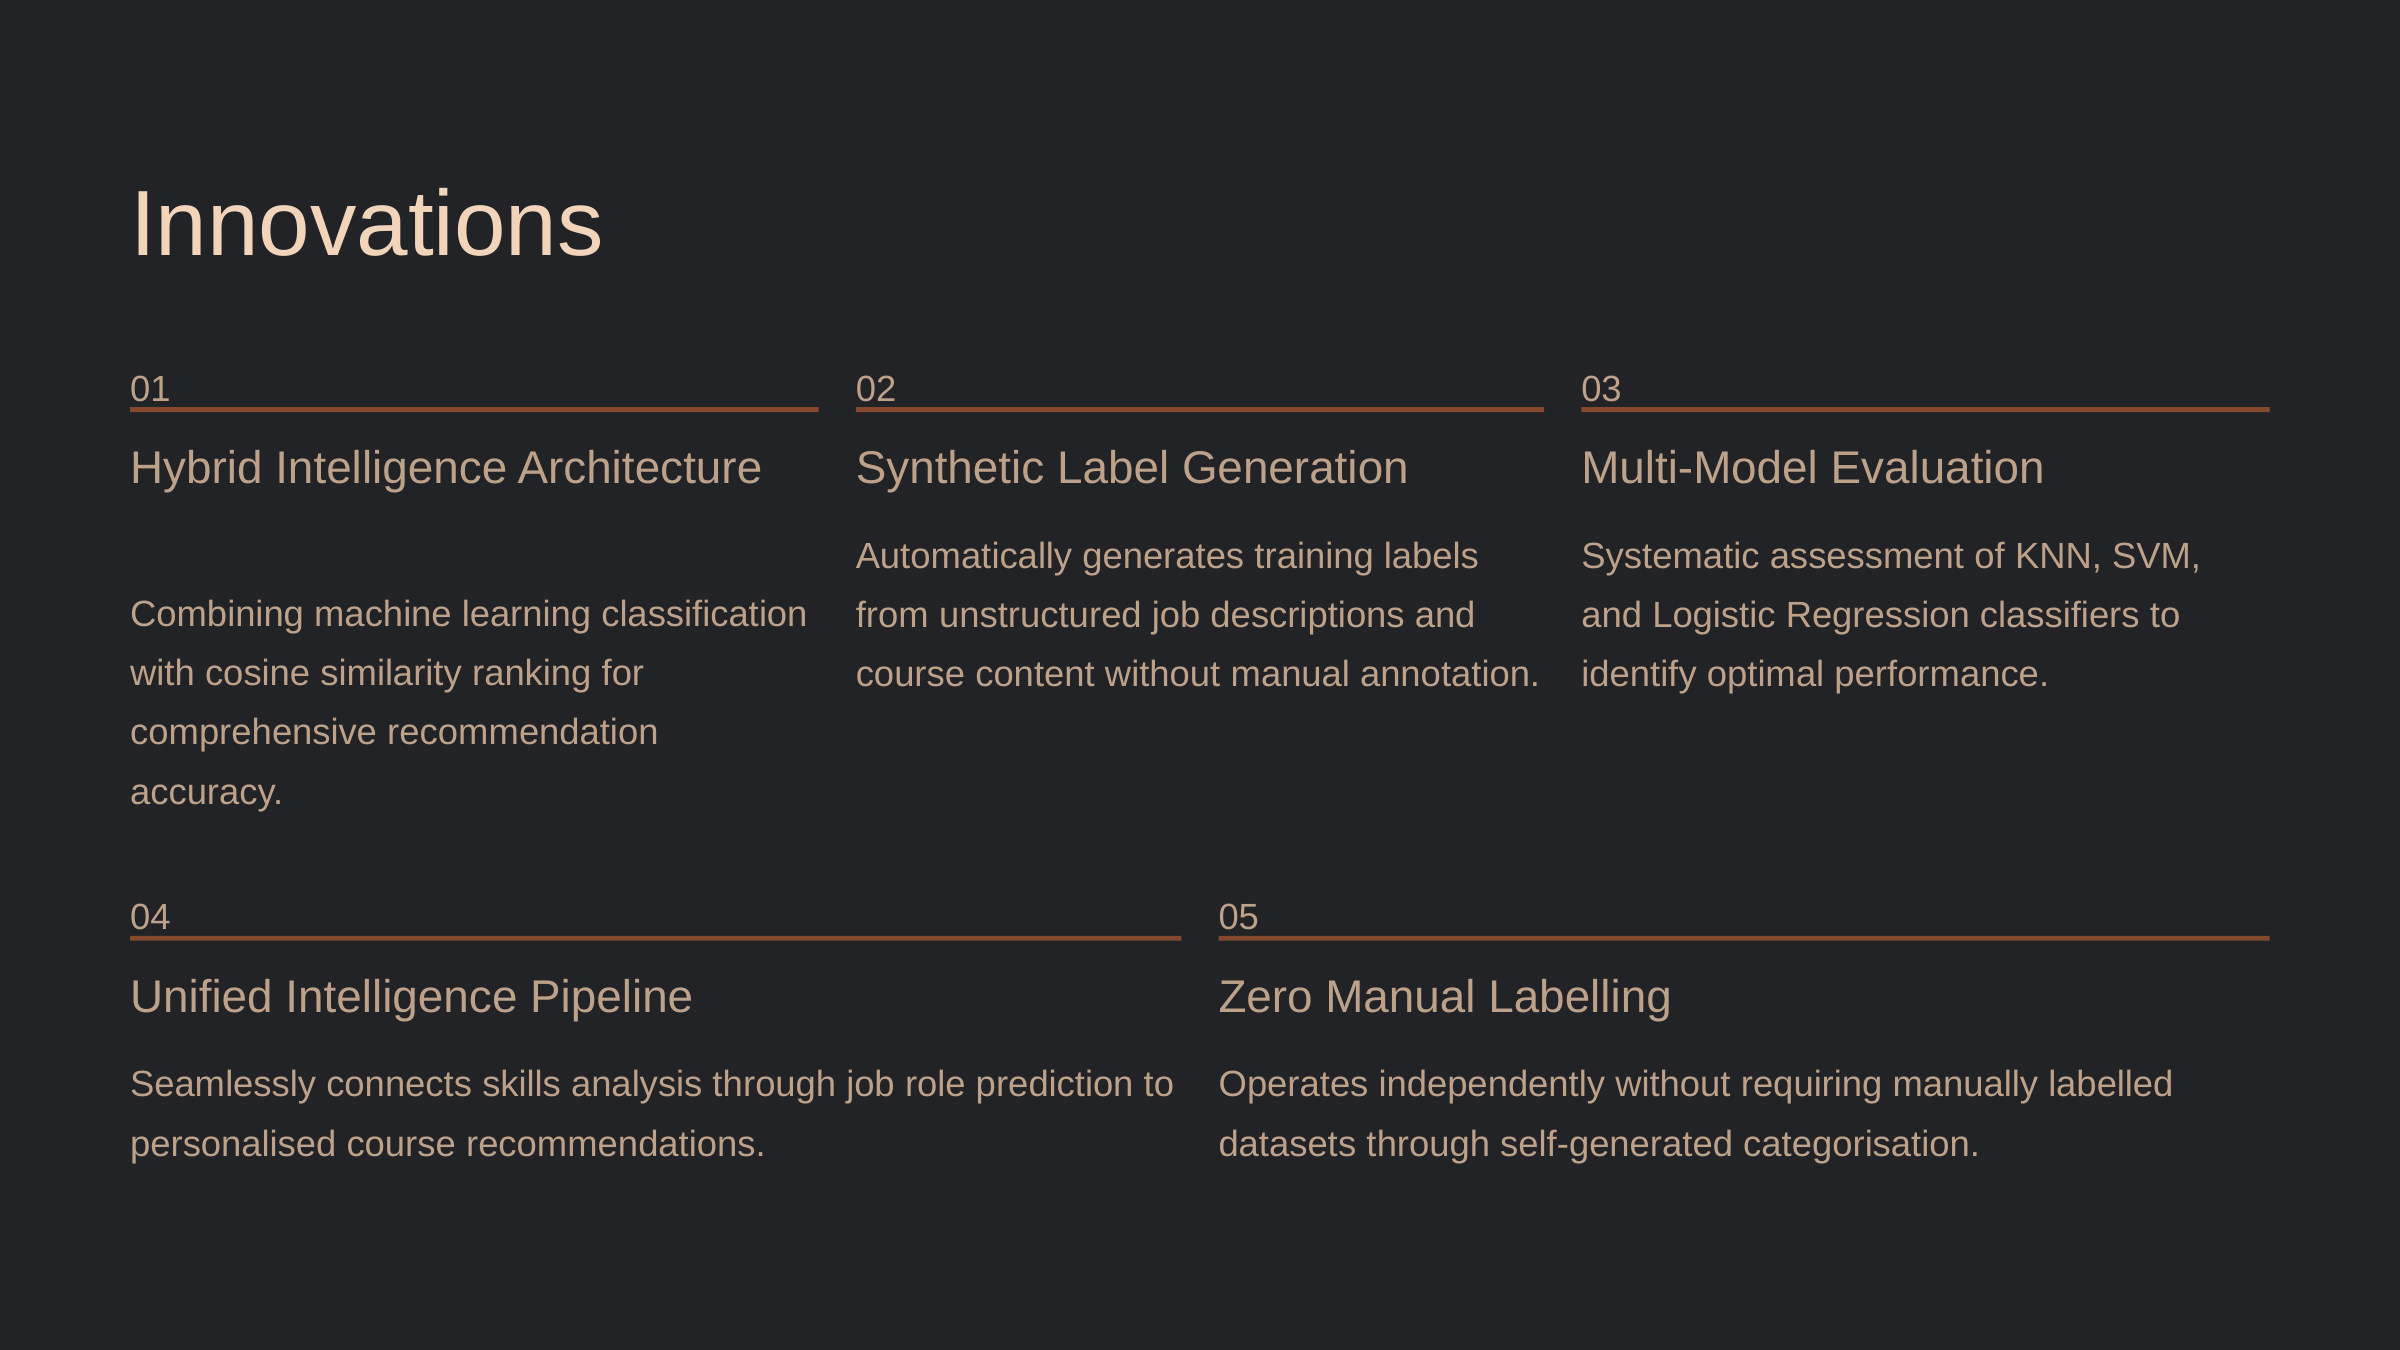

Innovations
01
02
03

Hybrid Intelligence Architecture
Synthetic Label Generation
Multi-Model Evaluation
Automatically generates training labels from unstructured job descriptions and course content without manual annotation.
Systematic assessment of KNN, SVM, and Logistic Regression classifiers to identify optimal performance.
Combining machine learning classification with cosine similarity ranking for comprehensive recommendation accuracy.
04
05

Unified Intelligence Pipeline
Zero Manual Labelling
Seamlessly connects skills analysis through job role prediction to personalised course recommendations.
Operates independently without requiring manually labelled datasets through self-generated categorisation.